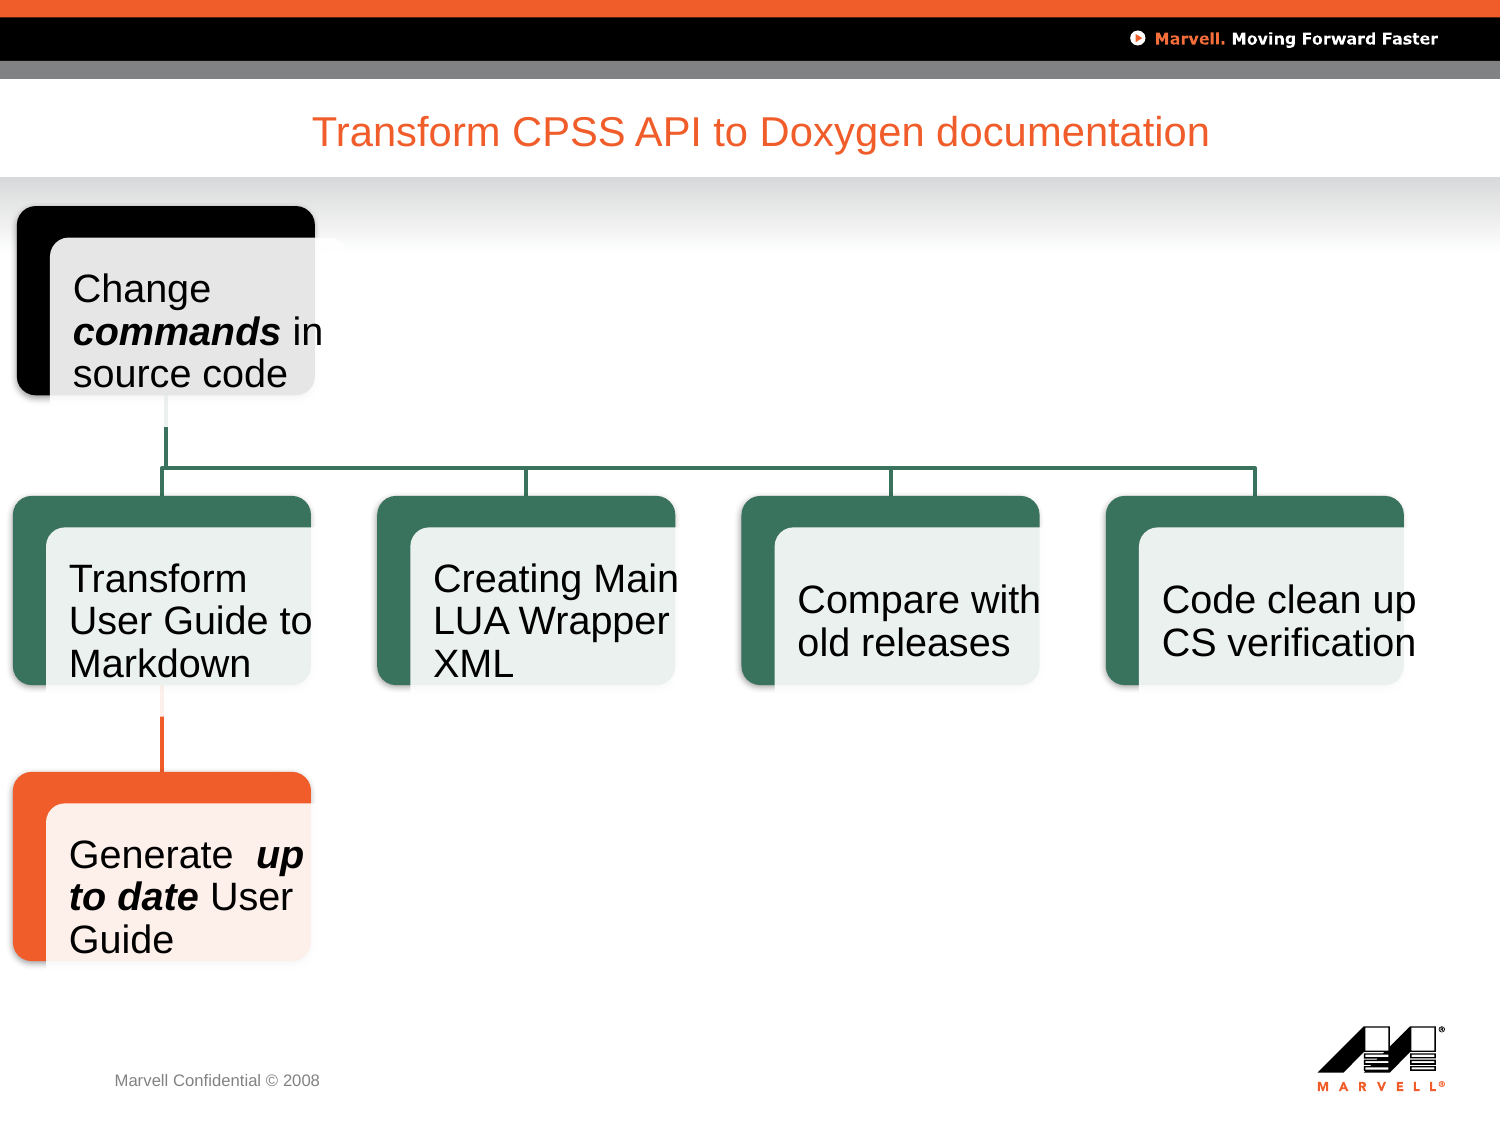

# Transform CPSS API to Doxygen documentation
Change commands in source code
Transform User Guide to Markdown
Generate  up to date User Guide
Creating Main LUA Wrapper XML
Compare with old releases
Code clean up CS verification